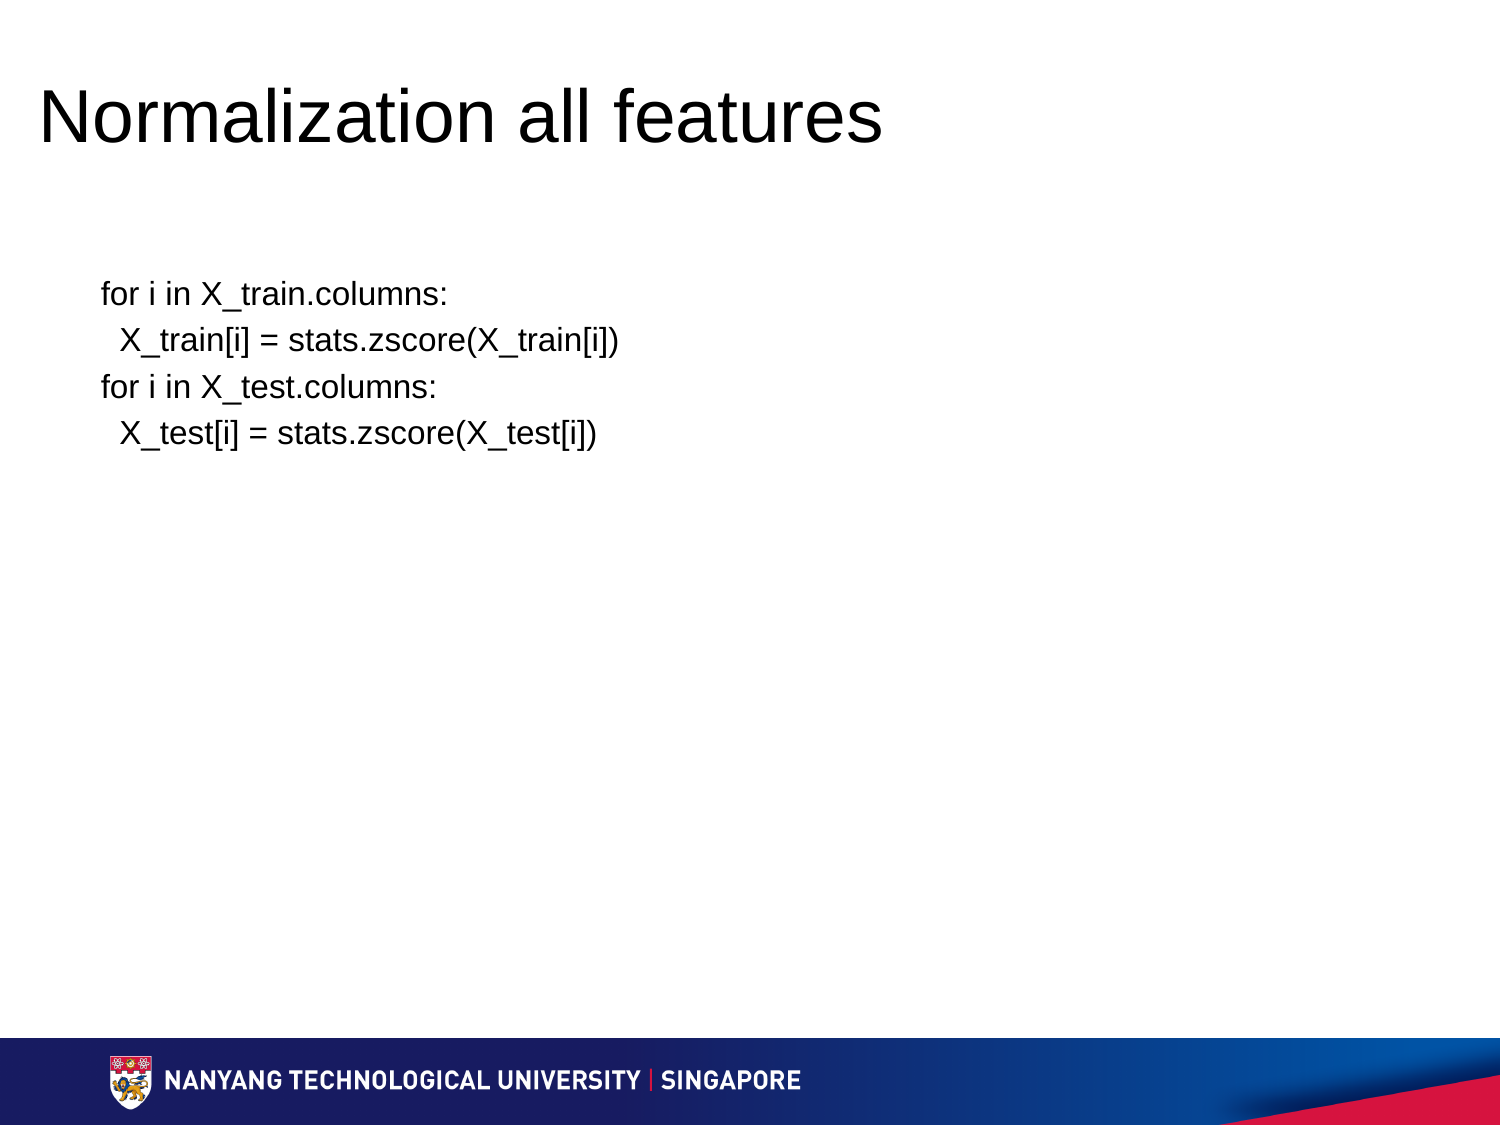

# Normalization all features

for i in X_train.columns:
  X_train[i] = stats.zscore(X_train[i])
for i in X_test.columns:
  X_test[i] = stats.zscore(X_test[i])